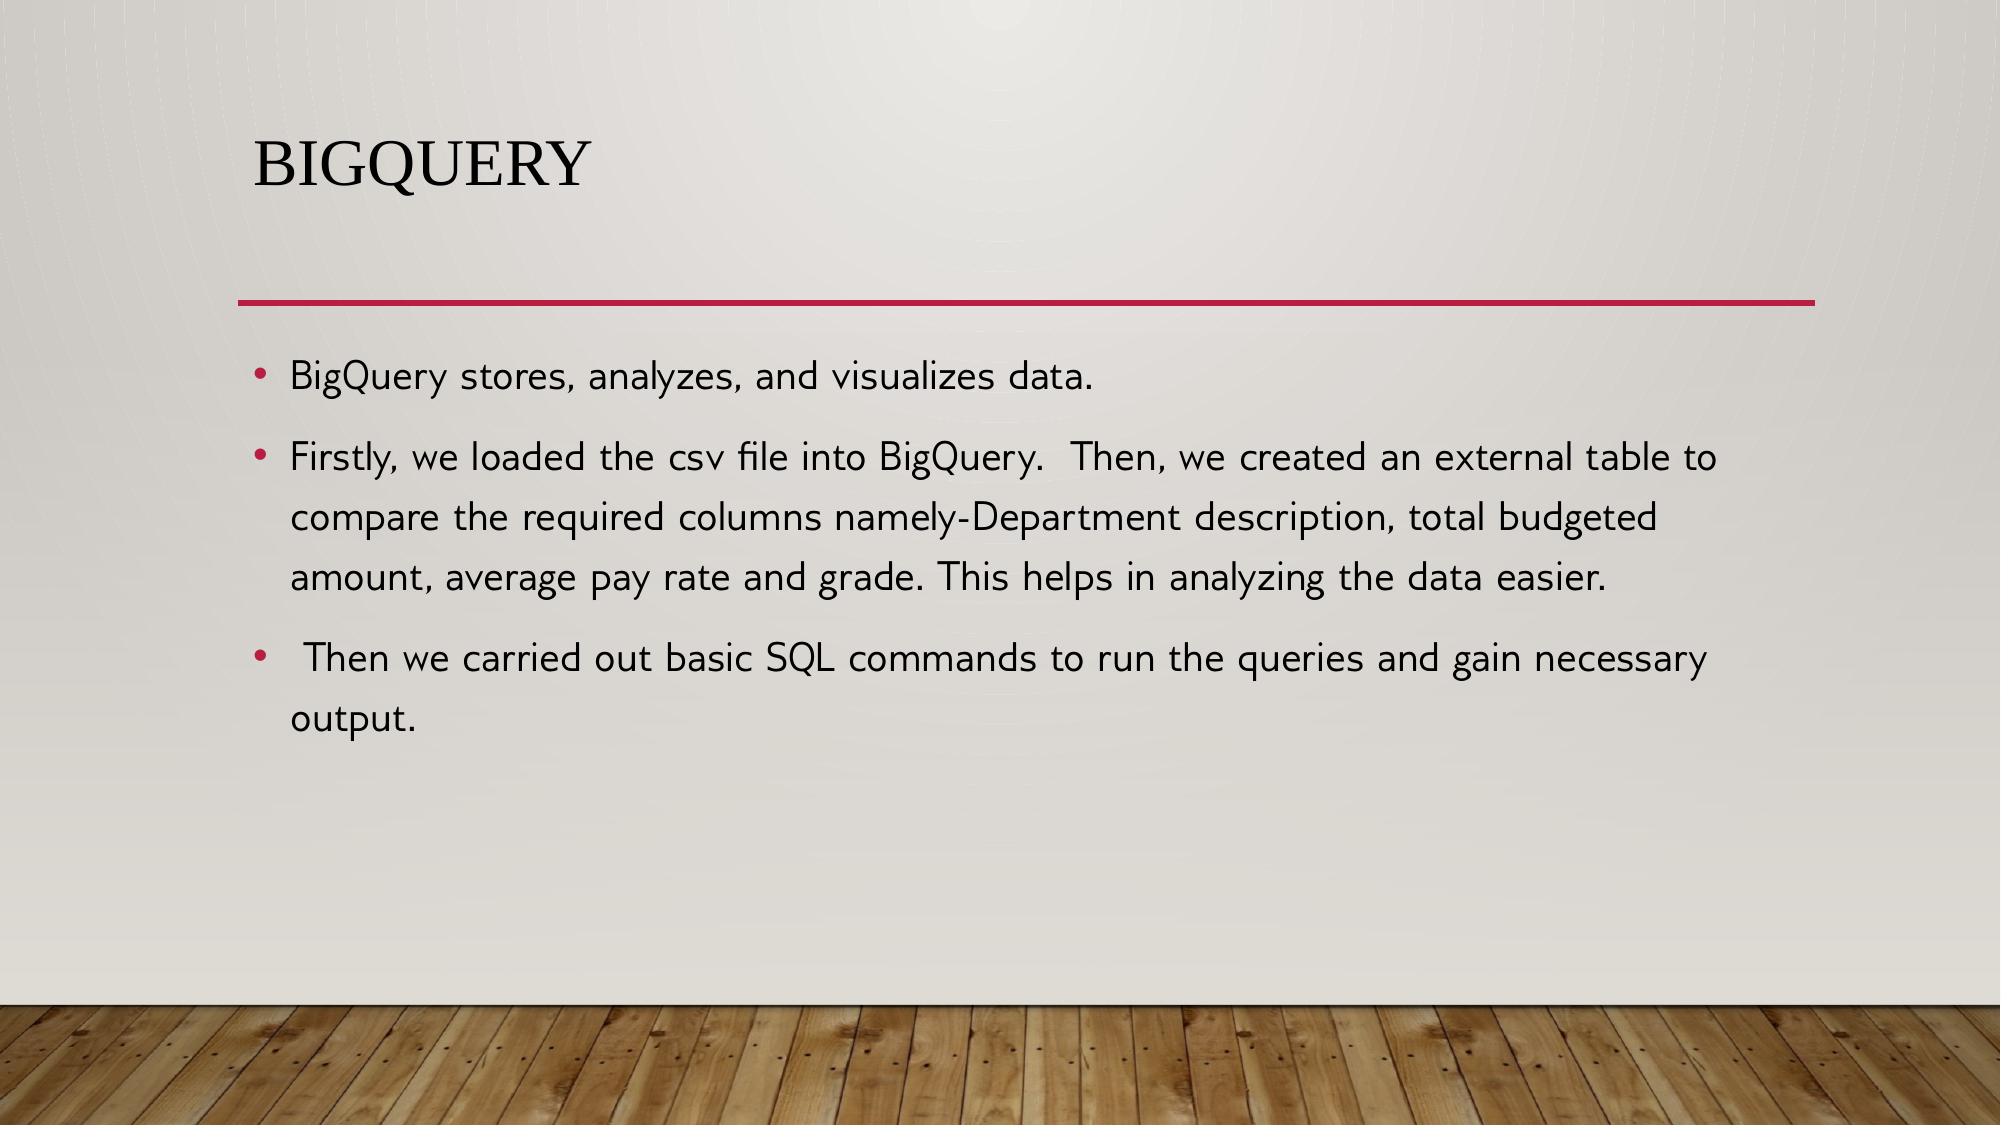

# BIGQUERY
BigQuery stores, analyzes, and visualizes data.
Firstly, we loaded the csv file into BigQuery.  Then, we created an external table to compare the required columns namely-Department description, total budgeted amount, average pay rate and grade. This helps in analyzing the data easier.
 Then we carried out basic SQL commands to run the queries and gain necessary output.